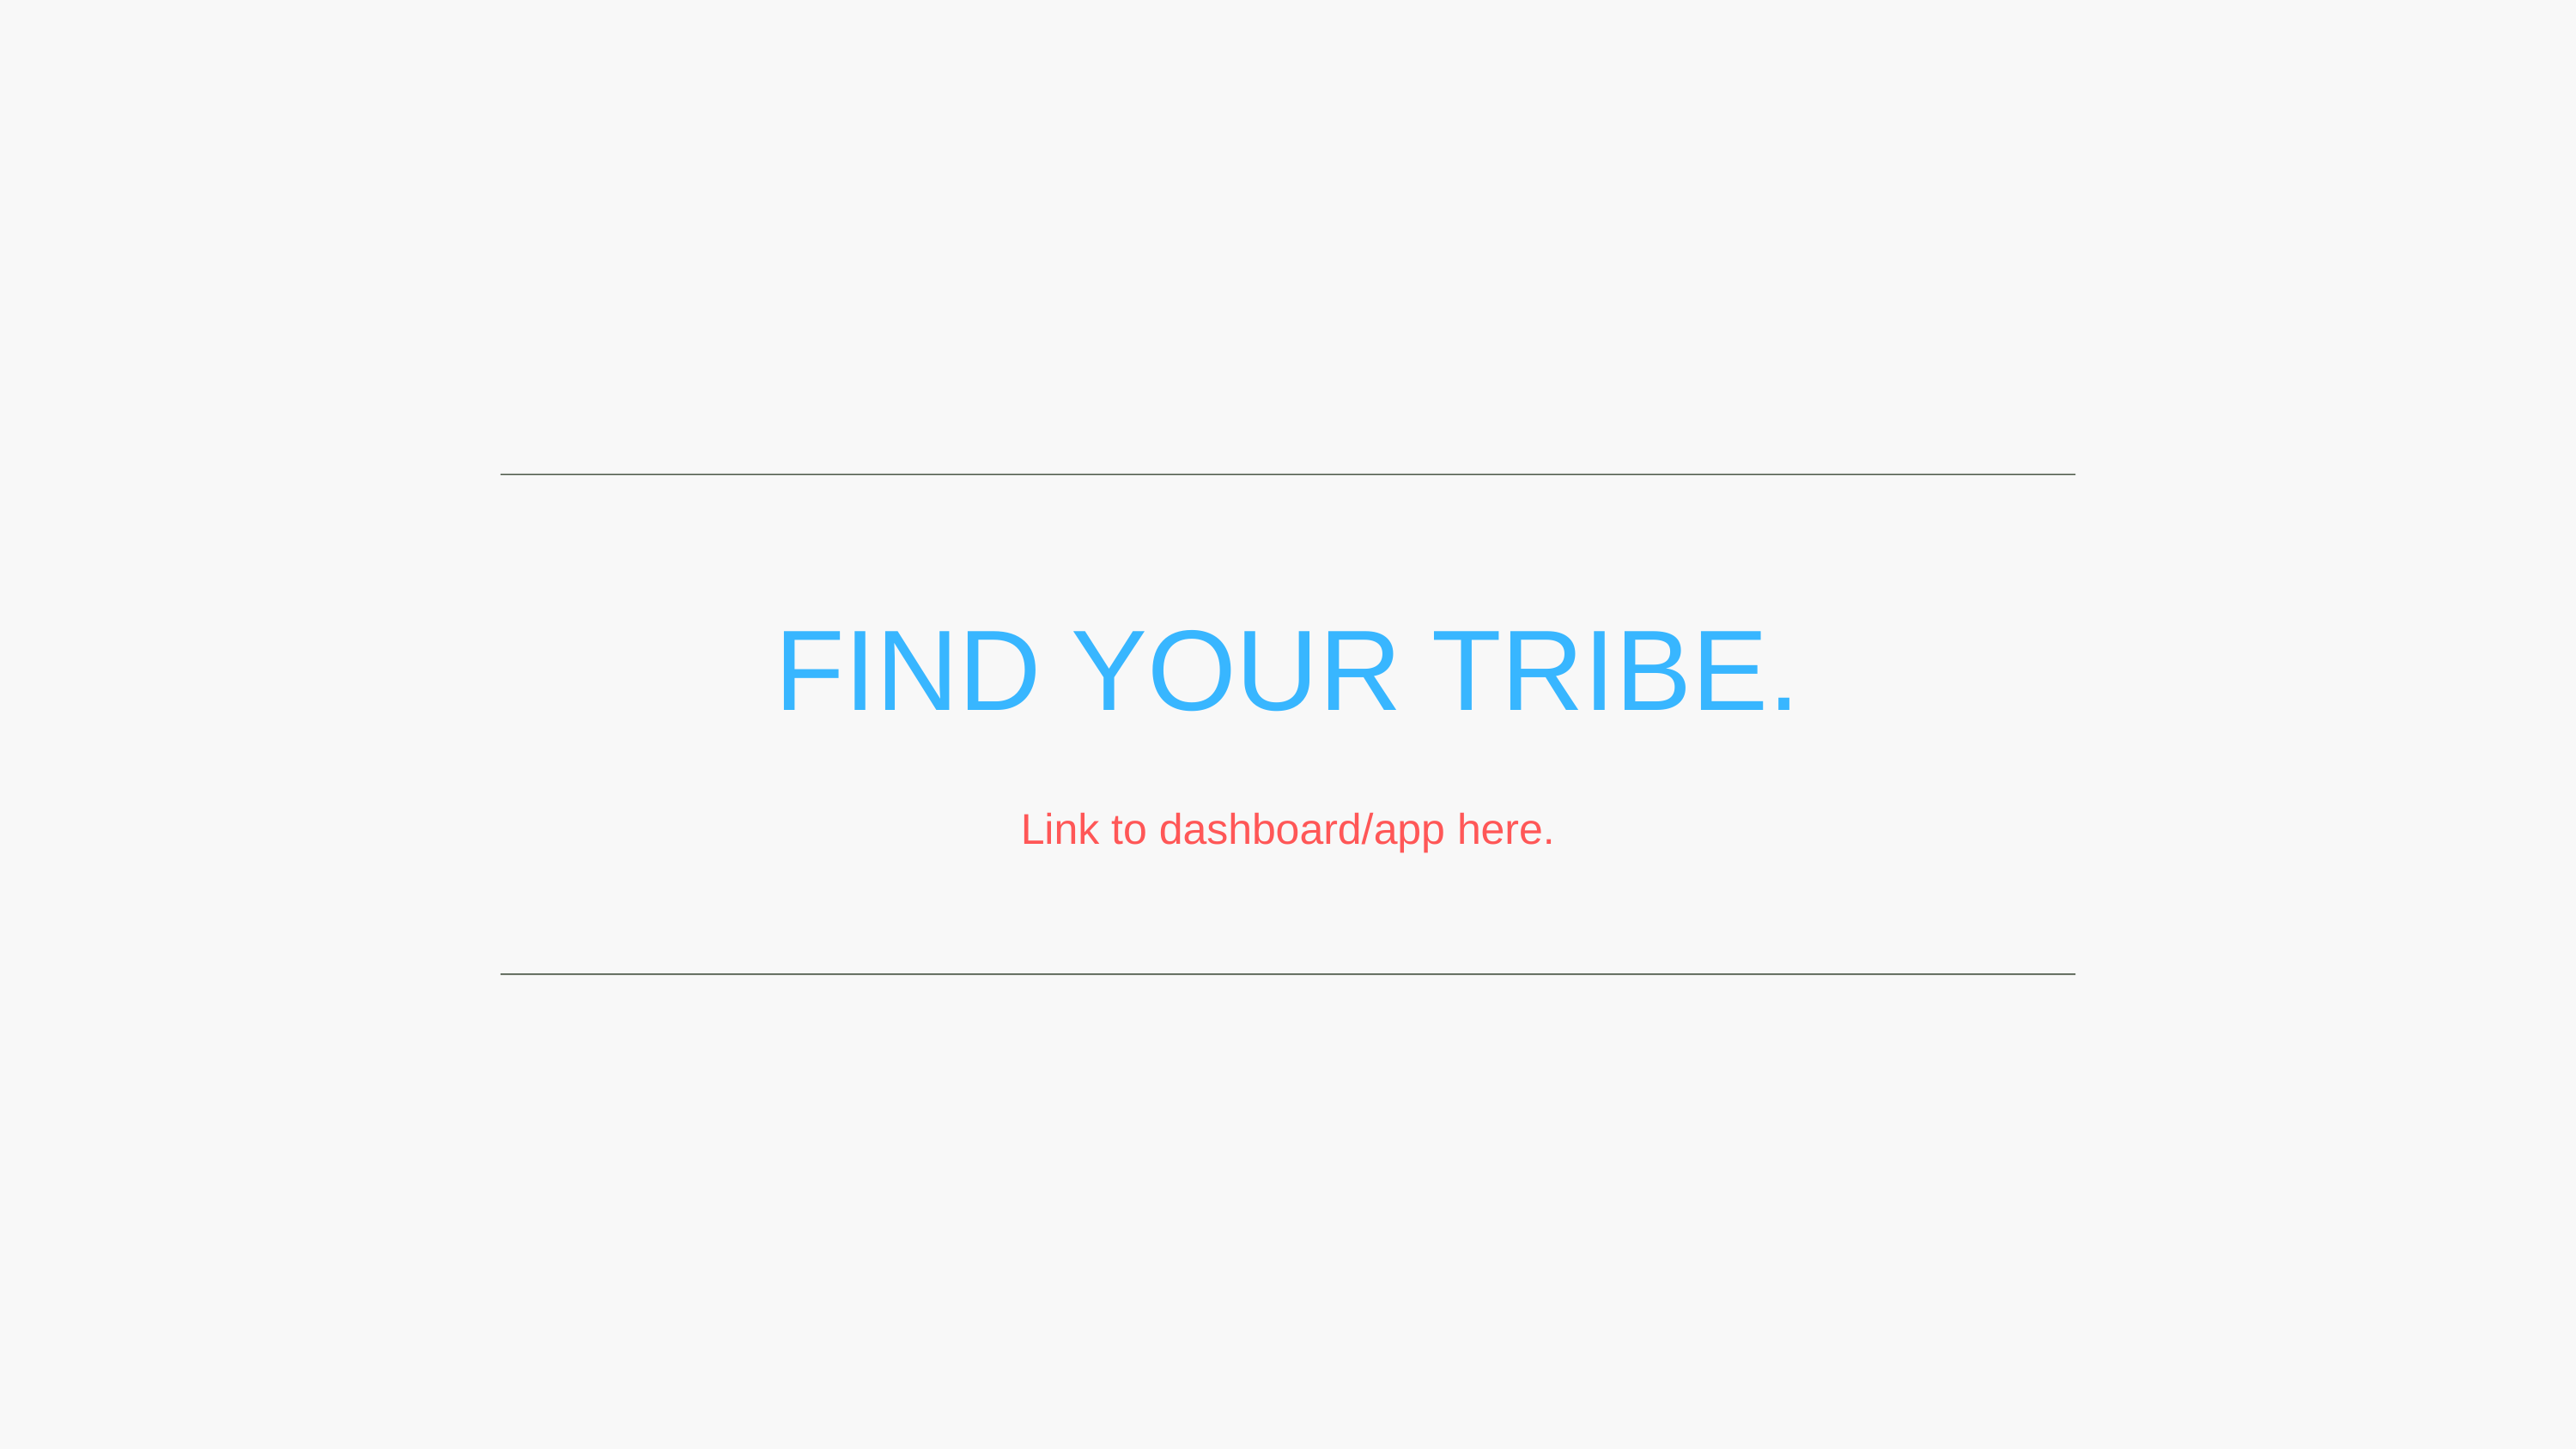

FIND YOUR TRIBE.
Link to dashboard/app here.